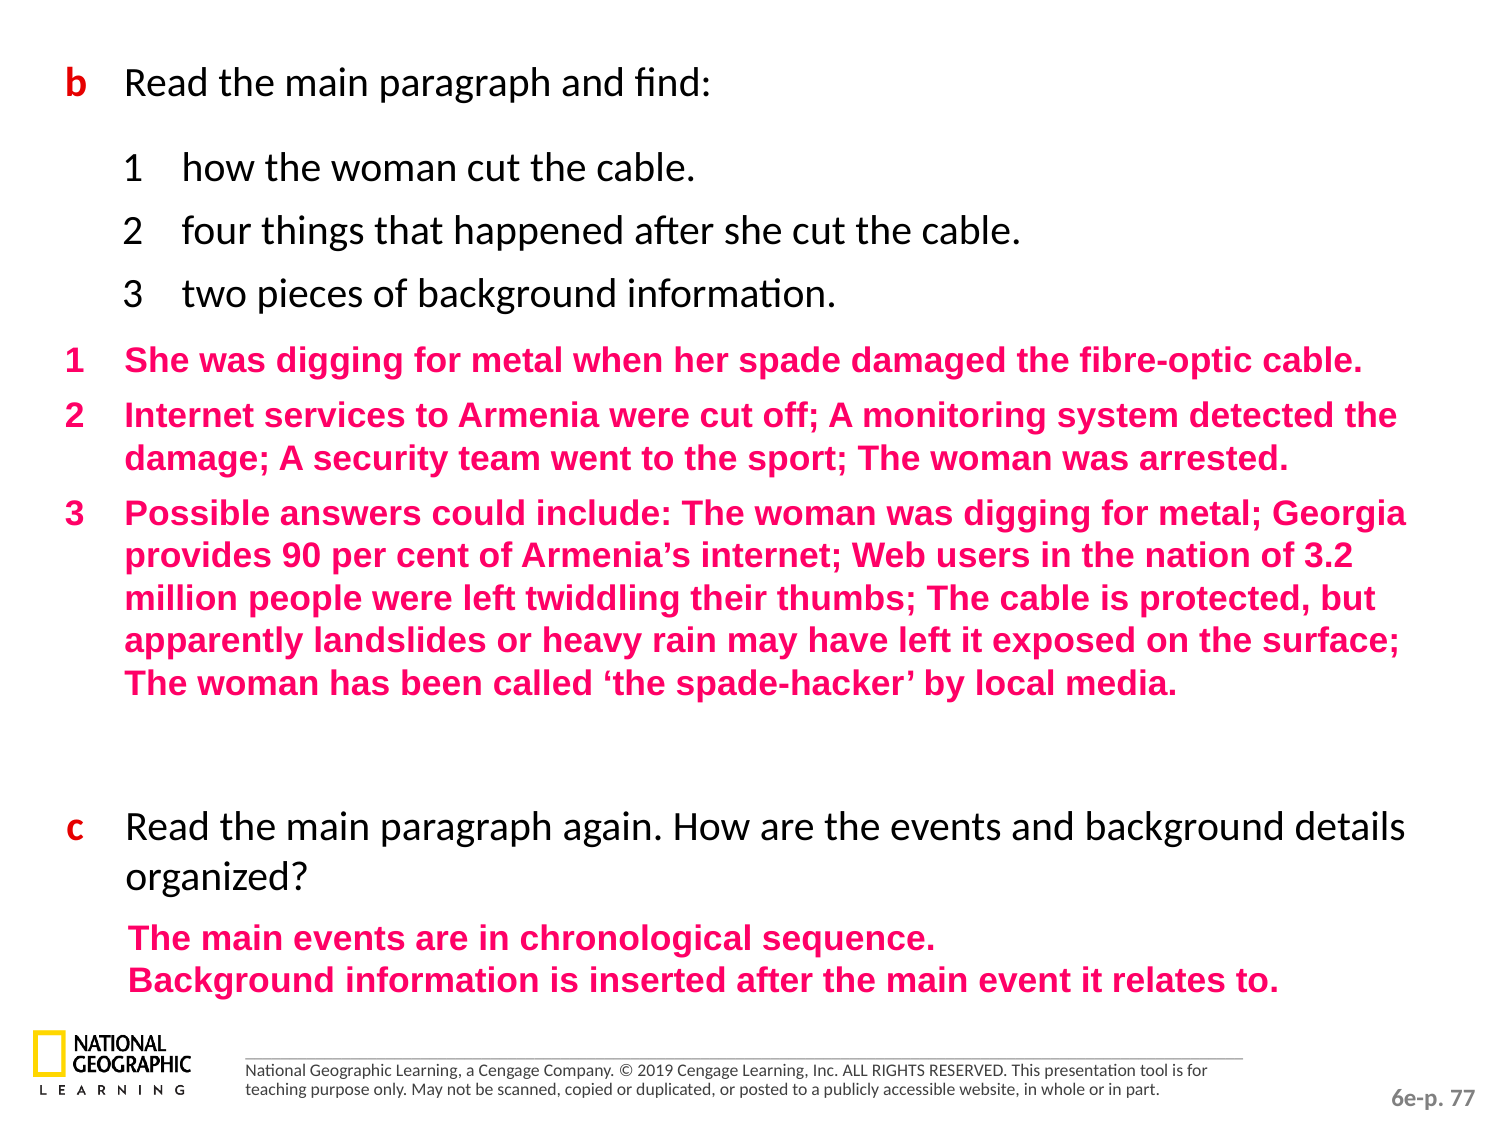

b	Read the main paragraph and find:
1 	how the woman cut the cable.
2 	four things that happened after she cut the cable.
3 	two pieces of background information.
1 	She was digging for metal when her spade damaged the fibre-optic cable.
2 	Internet services to Armenia were cut off; A monitoring system detected the damage; A security team went to the sport; The woman was arrested.
3 	Possible answers could include: The woman was digging for metal; Georgia provides 90 per cent of Armenia’s internet; Web users in the nation of 3.2 million people were left twiddling their thumbs; The cable is protected, but apparently landslides or heavy rain may have left it exposed on the surface; The woman has been called ‘the spade-hacker’ by local media.
c 	Read the main paragraph again. How are the events and background details organized?
The main events are in chronological sequence.
Background information is inserted after the main event it relates to.
6e-p. 77